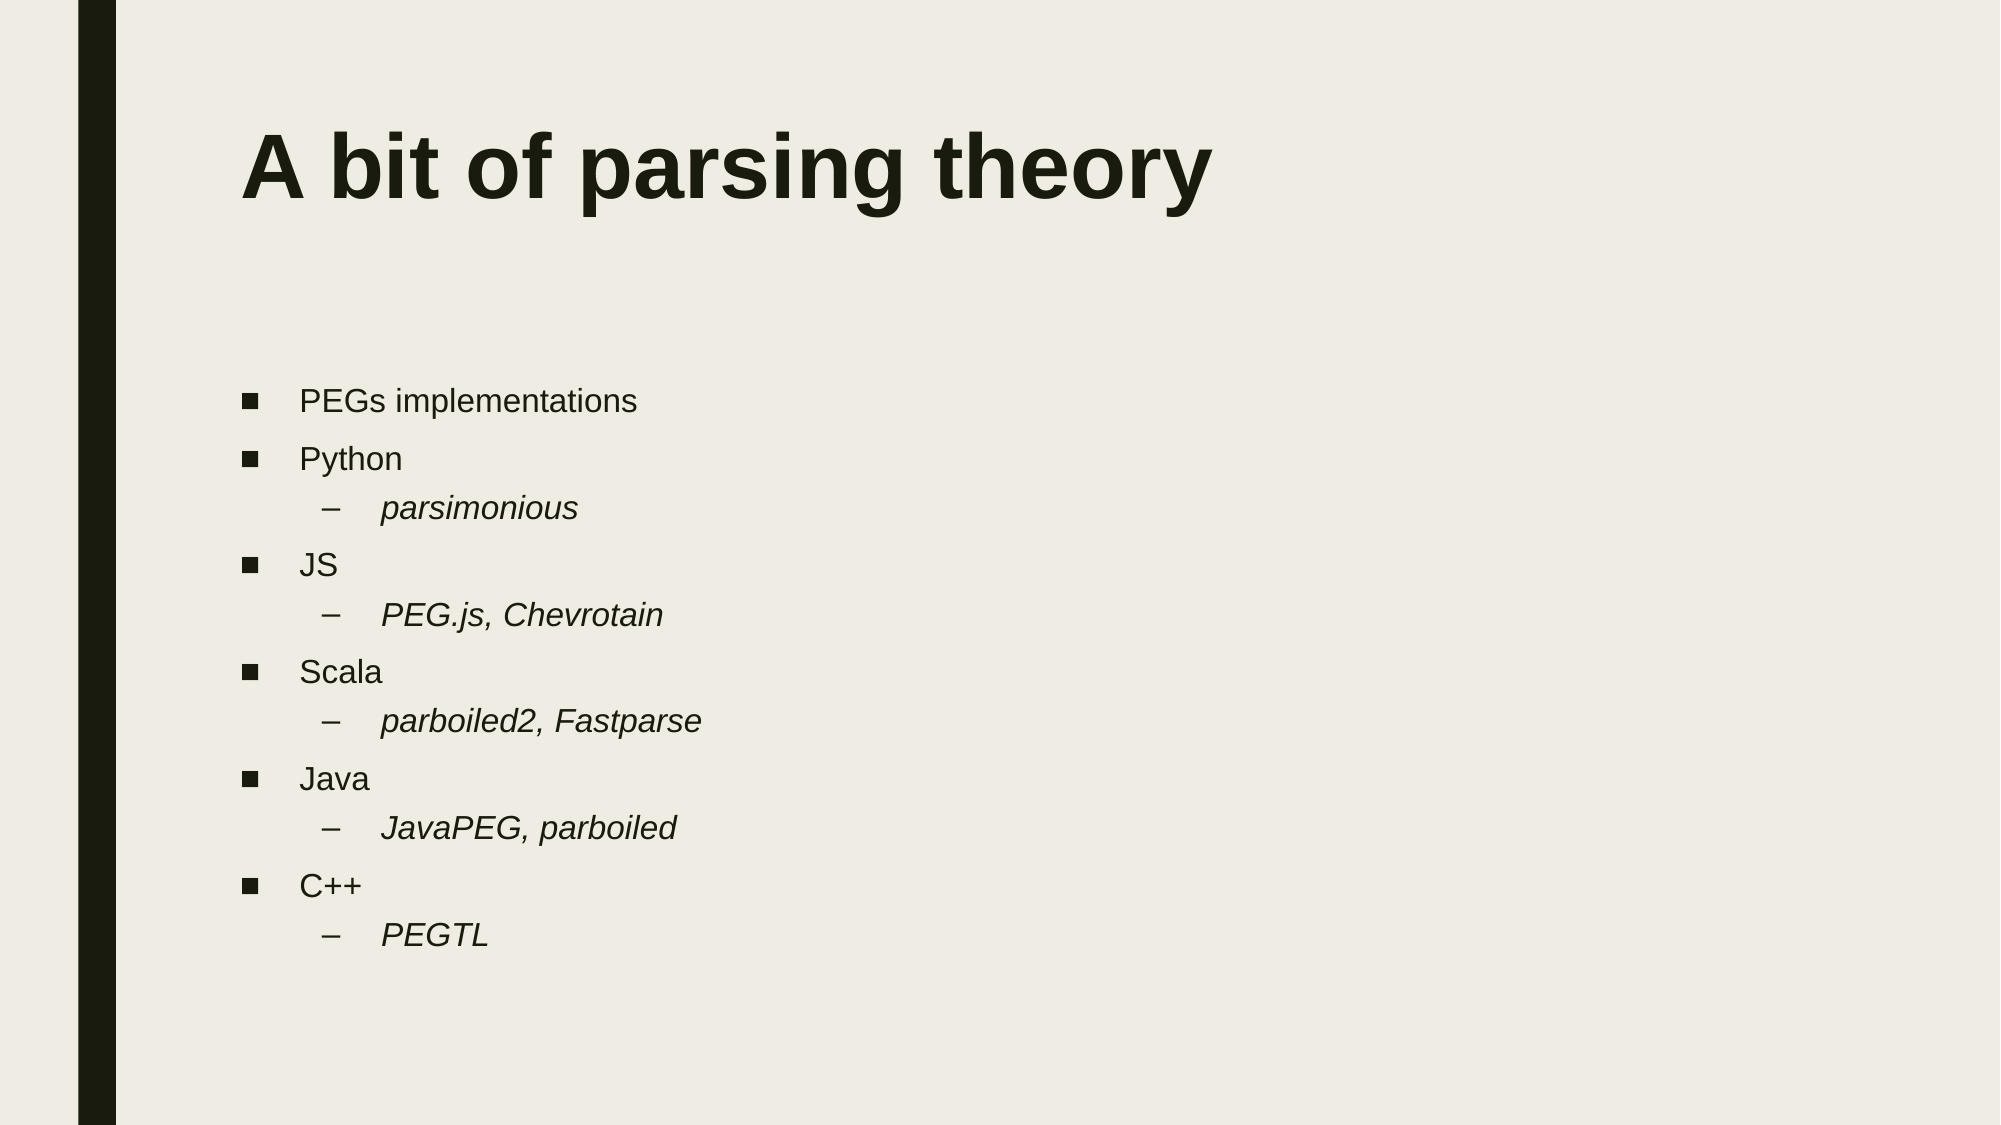

# A bit of parsing theory
PEGs implementations
Python
parsimonious
JS
PEG.js, Chevrotain
Scala
parboiled2, Fastparse
Java
JavaPEG, parboiled
C++
PEGTL